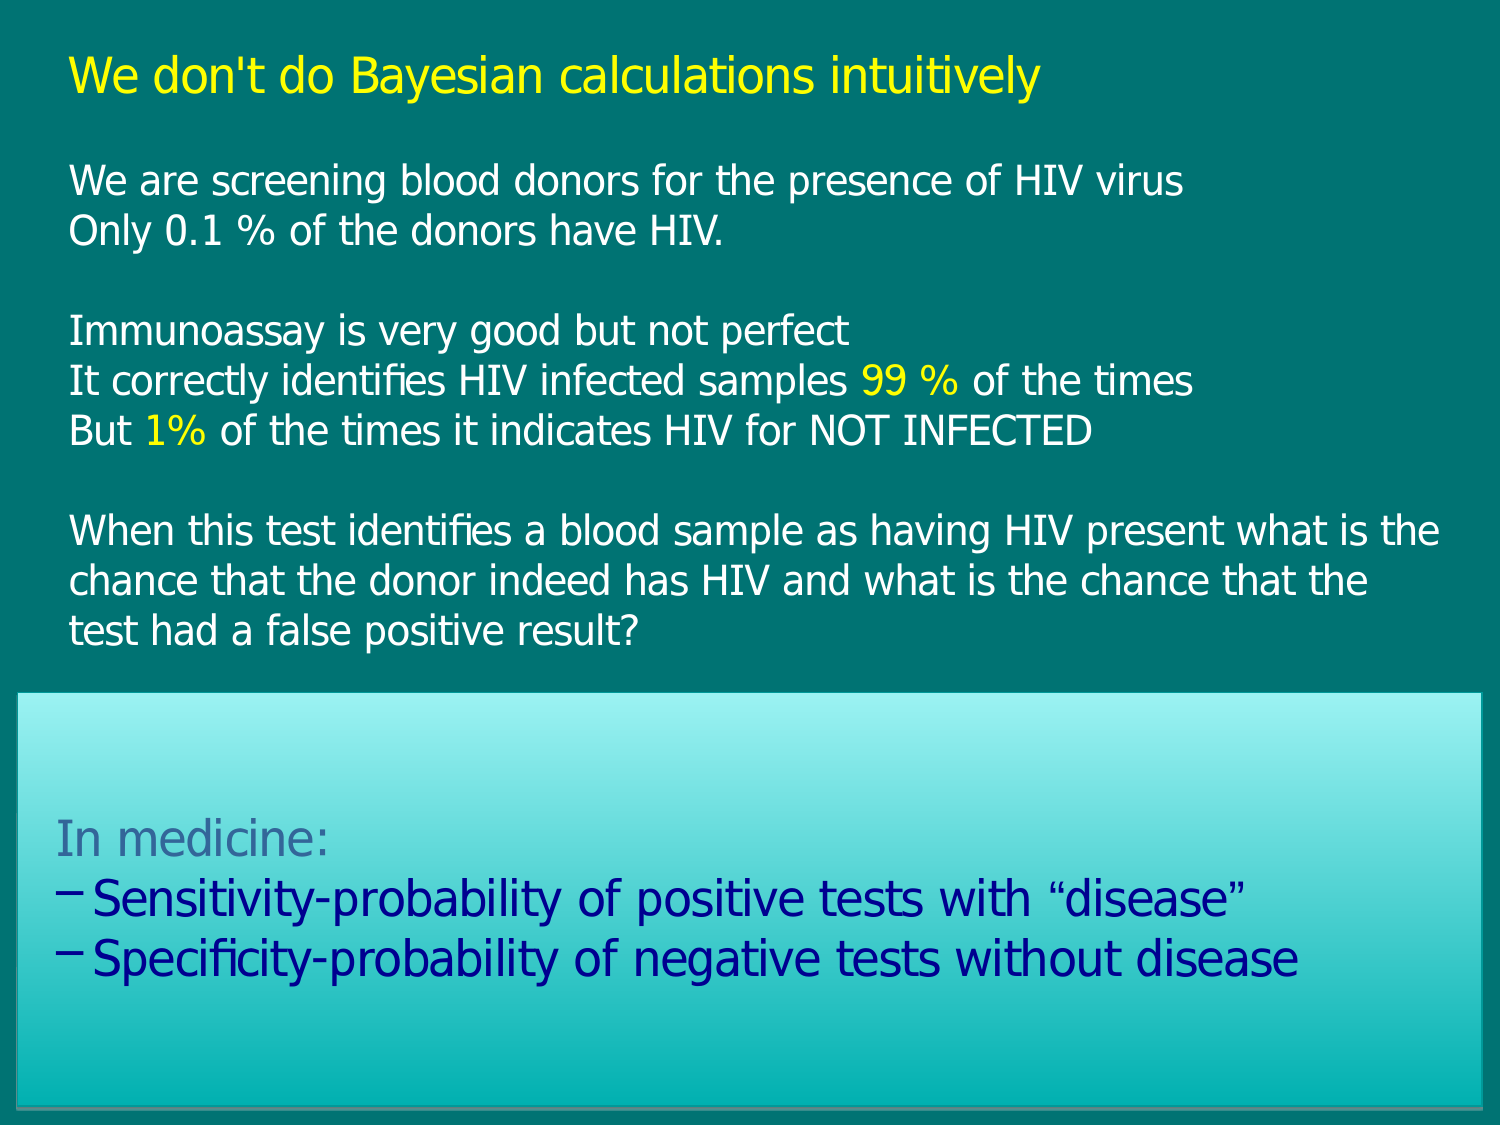

We don't do Bayesian calculations intuitively

We are screening blood donors for the presence of HIV virus
Only 0.1 % of the donors have HIV.

Immunoassay is very good but not perfect
It correctly identifies HIV infected samples 99 % of the times
But 1% of the times it indicates HIV for NOT INFECTED

When this test identifies a blood sample as having HIV present what is the chance that the donor indeed has HIV and what is the chance that the test had a false positive result?

Assume 100,000 tested – (0.1%) 100 has HIV (99 identified 1 NOT)

99,900 without HIV – (1% false positive) 999 will be indicated as infected! = 999+99=1098 will test positive! But only 99 have HIV.

A positive test indicate only 99/1098 = 9% chance of HIV infection. 91% false positive.

In medicine:
Sensitivity-probability of positive tests with “disease”
Specificity-probability of negative tests without disease